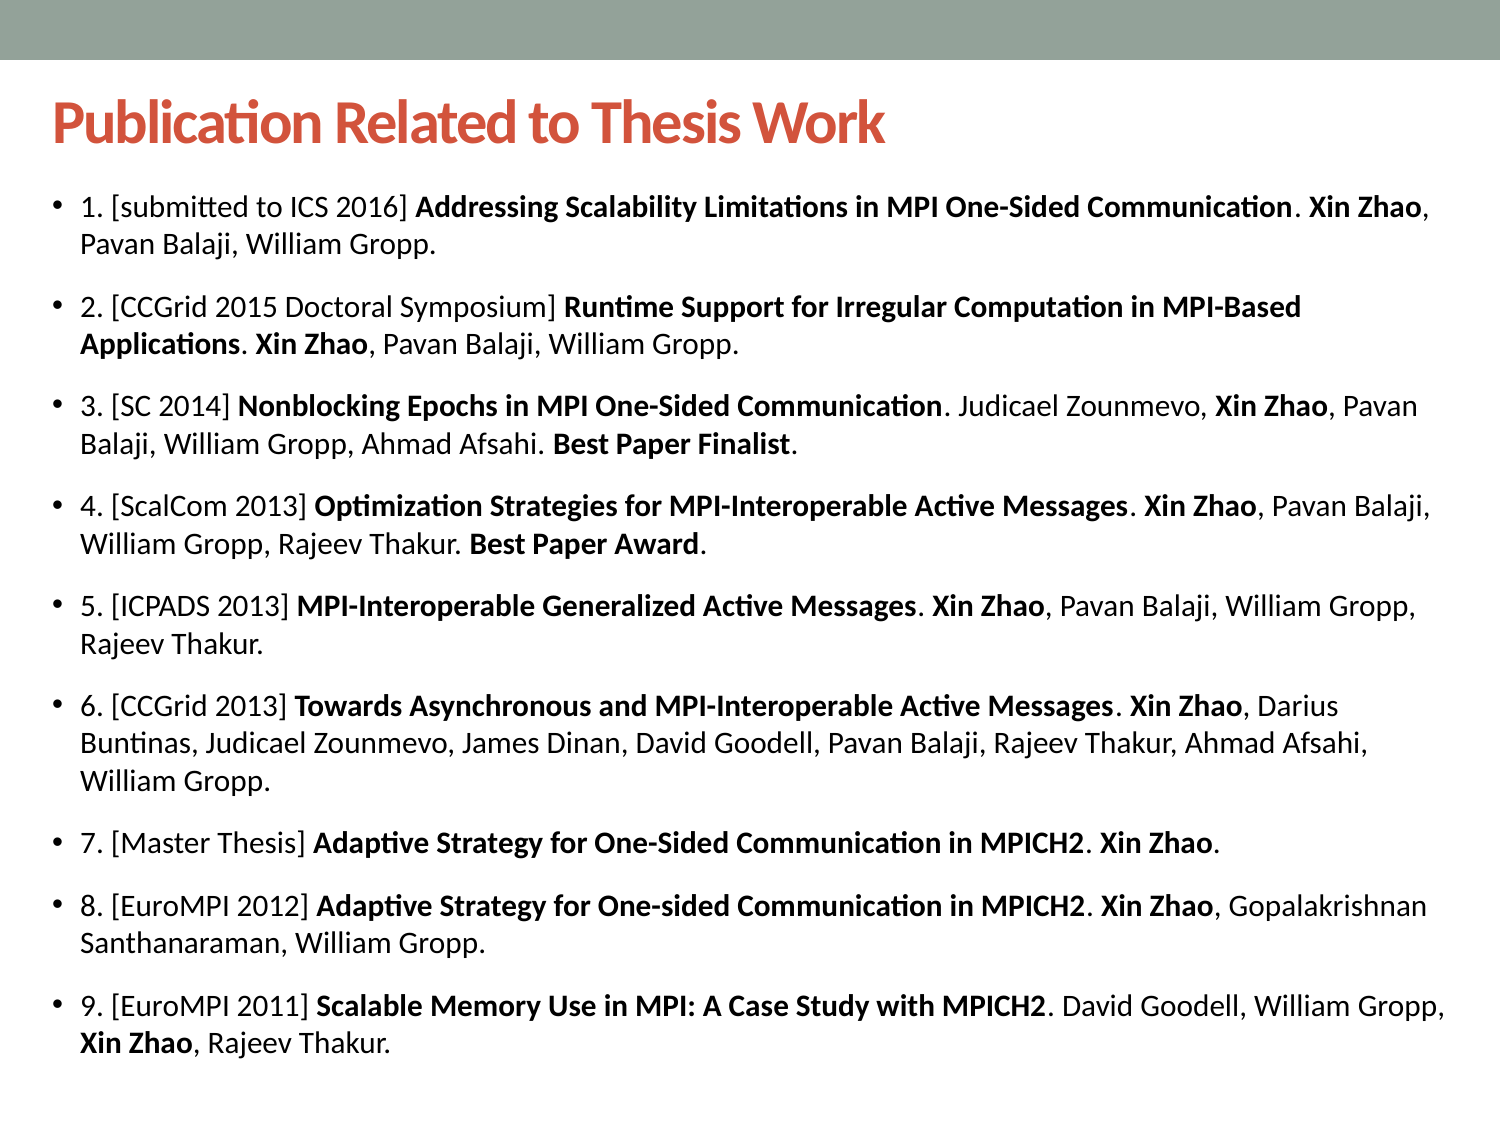

Publication Related to Thesis Work
1. [submitted to ICS 2016] Addressing Scalability Limitations in MPI One-Sided Communication. Xin Zhao, Pavan Balaji, William Gropp.

2. [CCGrid 2015 Doctoral Symposium] Runtime Support for Irregular Computation in MPI-Based Applications. Xin Zhao, Pavan Balaji, William Gropp.

3. [SC 2014] Nonblocking Epochs in MPI One-Sided Communication. Judicael Zounmevo, Xin Zhao, Pavan Balaji, William Gropp, Ahmad Afsahi. Best Paper Finalist.

4. [ScalCom 2013] Optimization Strategies for MPI-Interoperable Active Messages. Xin Zhao, Pavan Balaji, William Gropp, Rajeev Thakur. Best Paper Award.

5. [ICPADS 2013] MPI-Interoperable Generalized Active Messages. Xin Zhao, Pavan Balaji, William Gropp, Rajeev Thakur.

6. [CCGrid 2013] Towards Asynchronous and MPI-Interoperable Active Messages. Xin Zhao, Darius Buntinas, Judicael Zounmevo, James Dinan, David Goodell, Pavan Balaji, Rajeev Thakur, Ahmad Afsahi, William Gropp.

7. [Master Thesis] Adaptive Strategy for One-Sided Communication in MPICH2. Xin Zhao.

8. [EuroMPI 2012] Adaptive Strategy for One-sided Communication in MPICH2. Xin Zhao, Gopalakrishnan Santhanaraman, William Gropp.

9. [EuroMPI 2011] Scalable Memory Use in MPI: A Case Study with MPICH2. David Goodell, William Gropp, Xin Zhao, Rajeev Thakur.